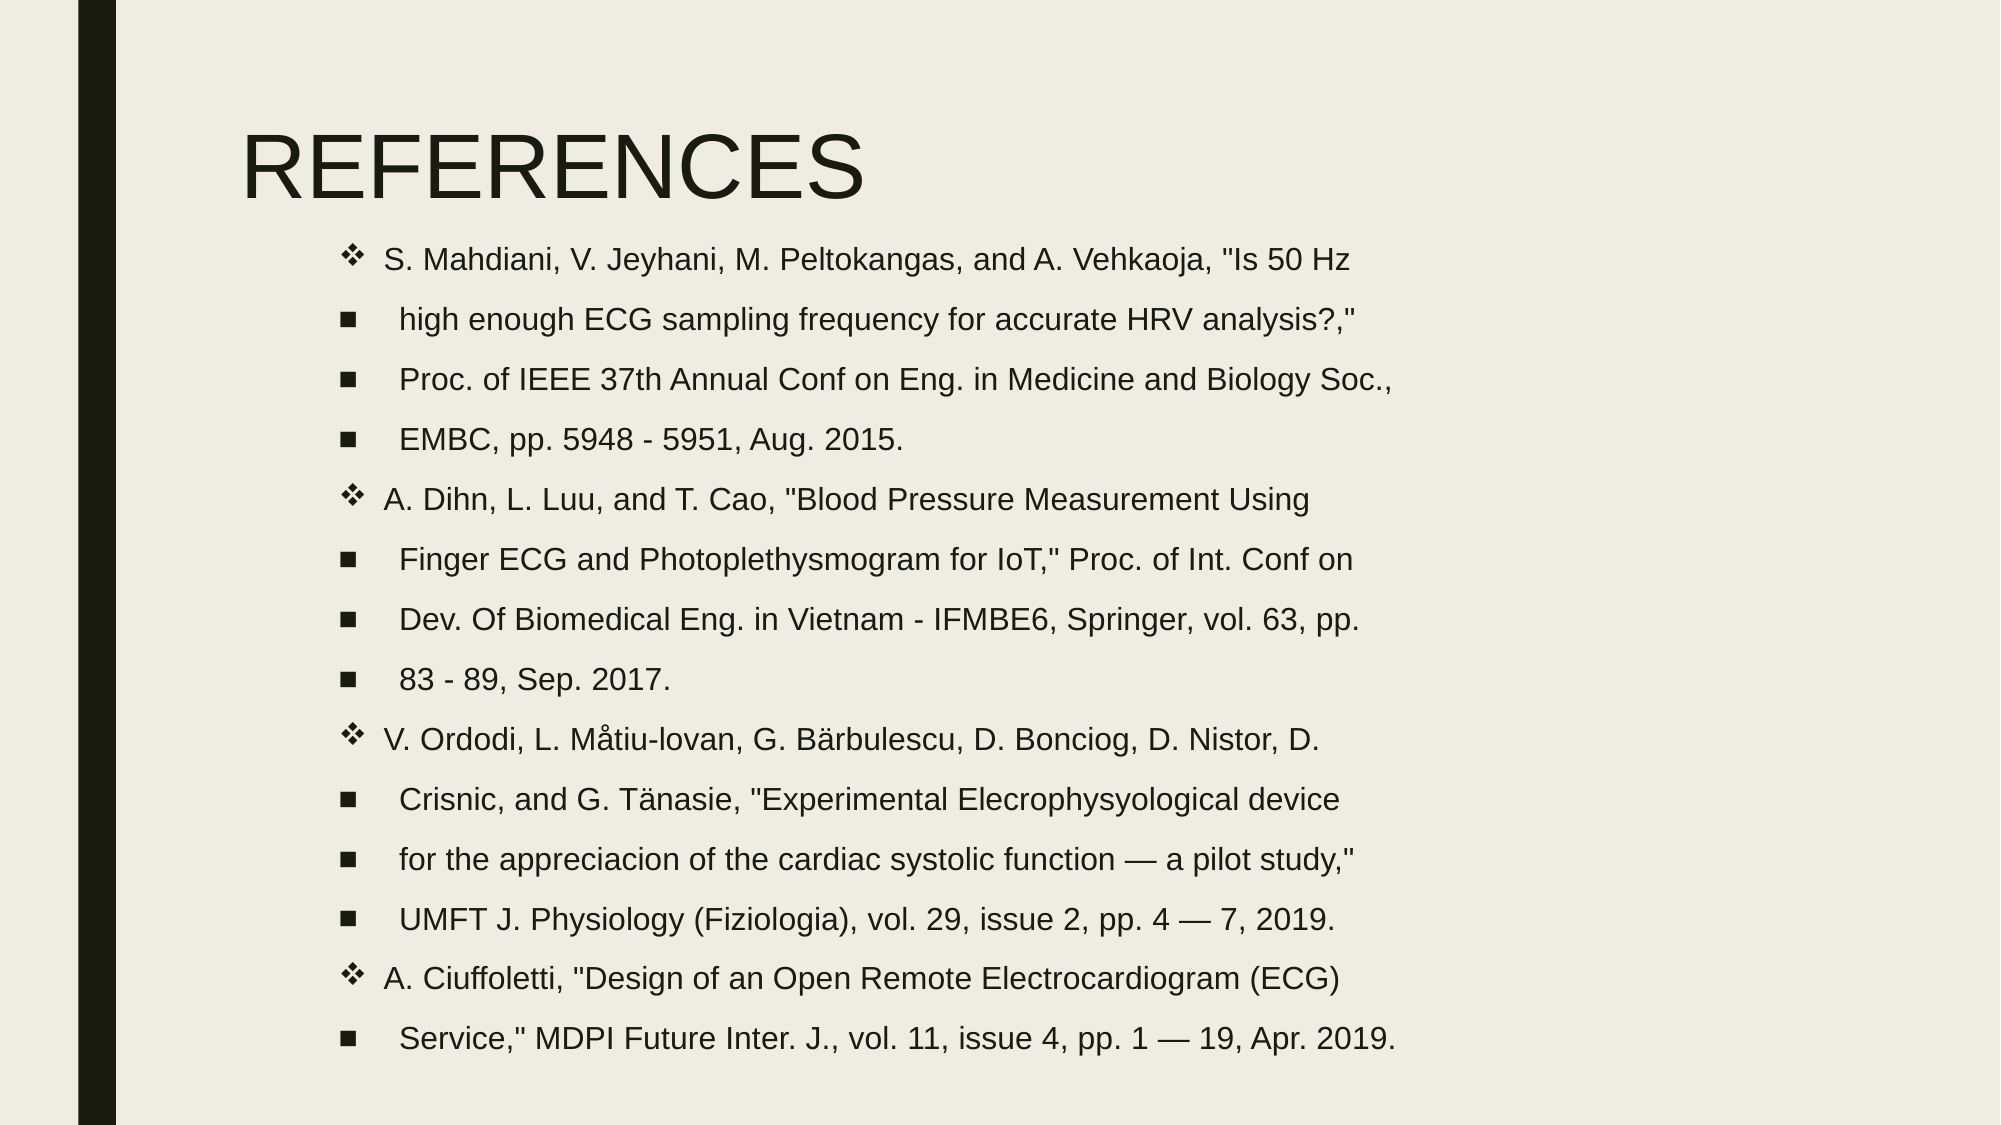

# REFERENCES
S. Mahdiani, V. Jeyhani, M. Peltokangas, and A. Vehkaoja, "Is 50 Hz
high enough ECG sampling frequency for accurate HRV analysis?,"
Proc. of IEEE 37th Annual Conf on Eng. in Medicine and Biology Soc.,
EMBC, pp. 5948 - 5951, Aug. 2015.
A. Dihn, L. Luu, and T. Cao, "Blood Pressure Measurement Using
Finger ECG and Photoplethysmogram for IoT," Proc. of Int. Conf on
Dev. Of Biomedical Eng. in Vietnam - IFMBE6, Springer, vol. 63, pp.
83 - 89, Sep. 2017.
V. Ordodi, L. Måtiu-lovan, G. Bärbulescu, D. Bonciog, D. Nistor, D.
Crisnic, and G. Tänasie, "Experimental Elecrophysyological device
for the appreciacion of the cardiac systolic function — a pilot study,"
UMFT J. Physiology (Fiziologia), vol. 29, issue 2, pp. 4 — 7, 2019.
A. Ciuffoletti, "Design of an Open Remote Electrocardiogram (ECG)
Service," MDPI Future Inter. J., vol. 11, issue 4, pp. 1 — 19, Apr. 2019.